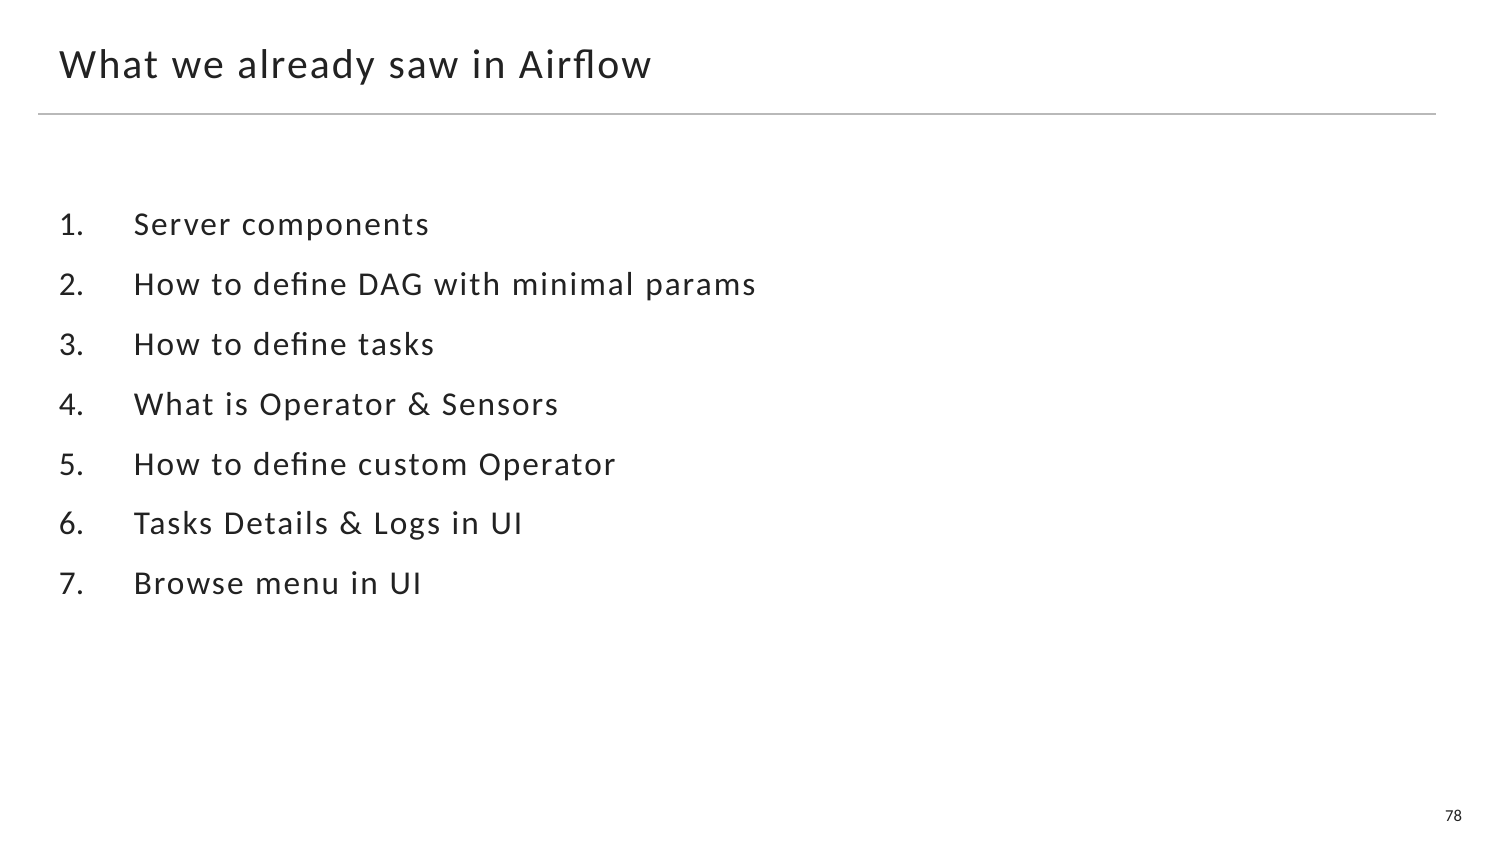

# What we already saw in Airflow

Server components
How to define DAG with minimal params
How to define tasks
What is Operator & Sensors
How to define custom Operator
Tasks Details & Logs in UI
Browse menu in UI

78